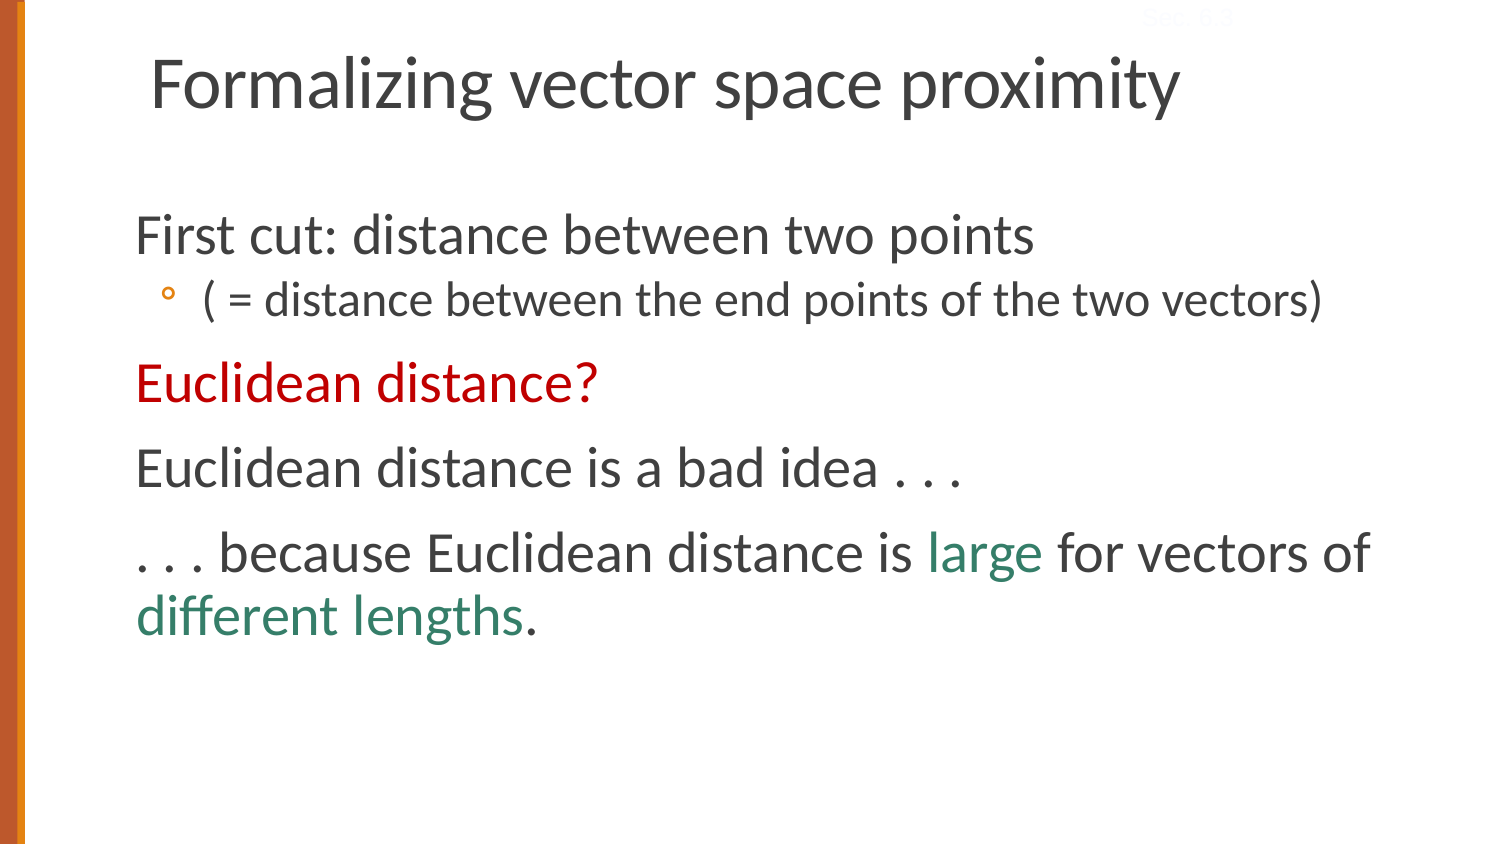

Sec. 6.3
# Formalizing vector space proximity
First cut: distance between two points
( = distance between the end points of the two vectors)
Euclidean distance?
Euclidean distance is a bad idea . . .
. . . because Euclidean distance is large for vectors of different lengths.